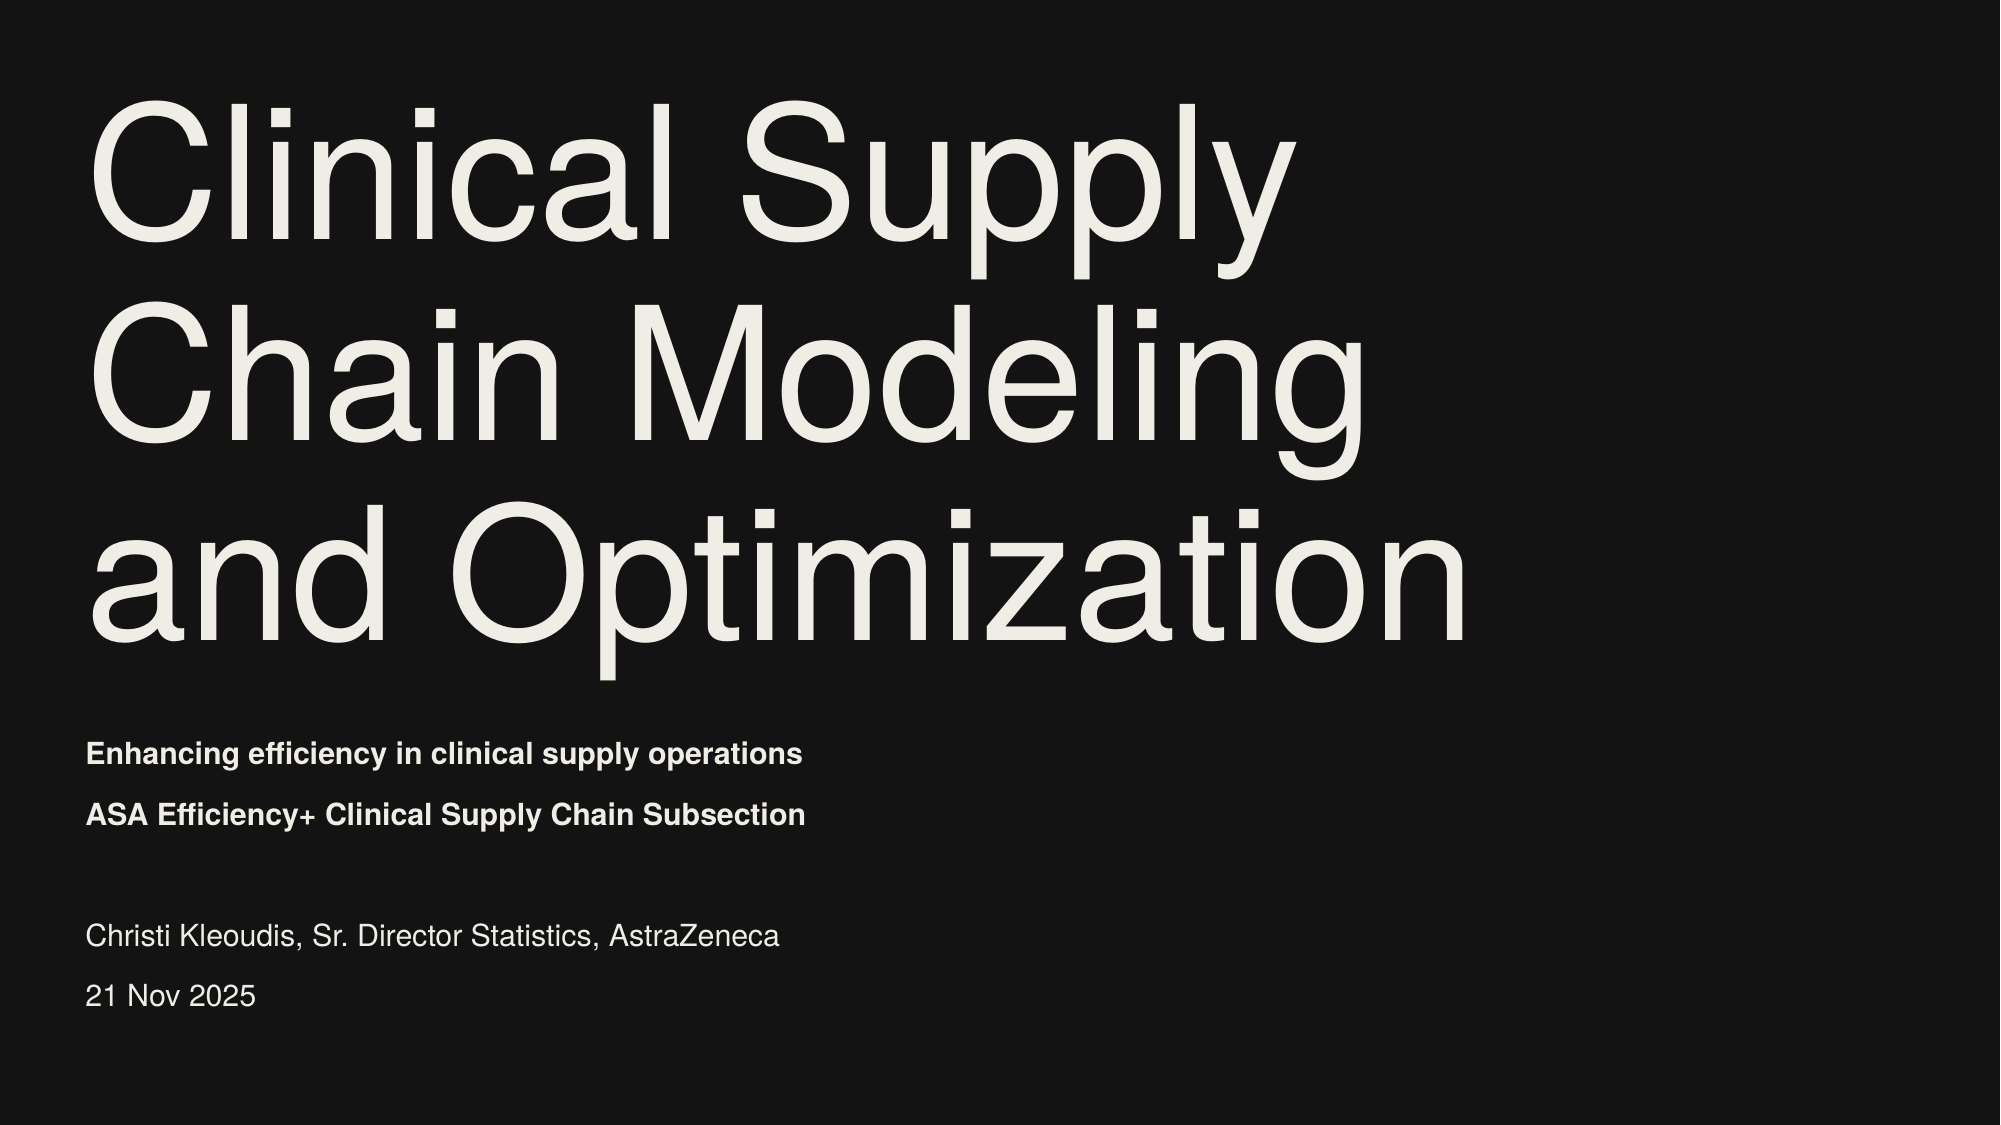

# Clinical Supply Chain Modeling and Optimization
Enhancing efficiency in clinical supply operations
ASA Efficiency+ Clinical Supply Chain Subsection

Christi Kleoudis, Sr. Director Statistics, AstraZeneca
21 Nov 2025